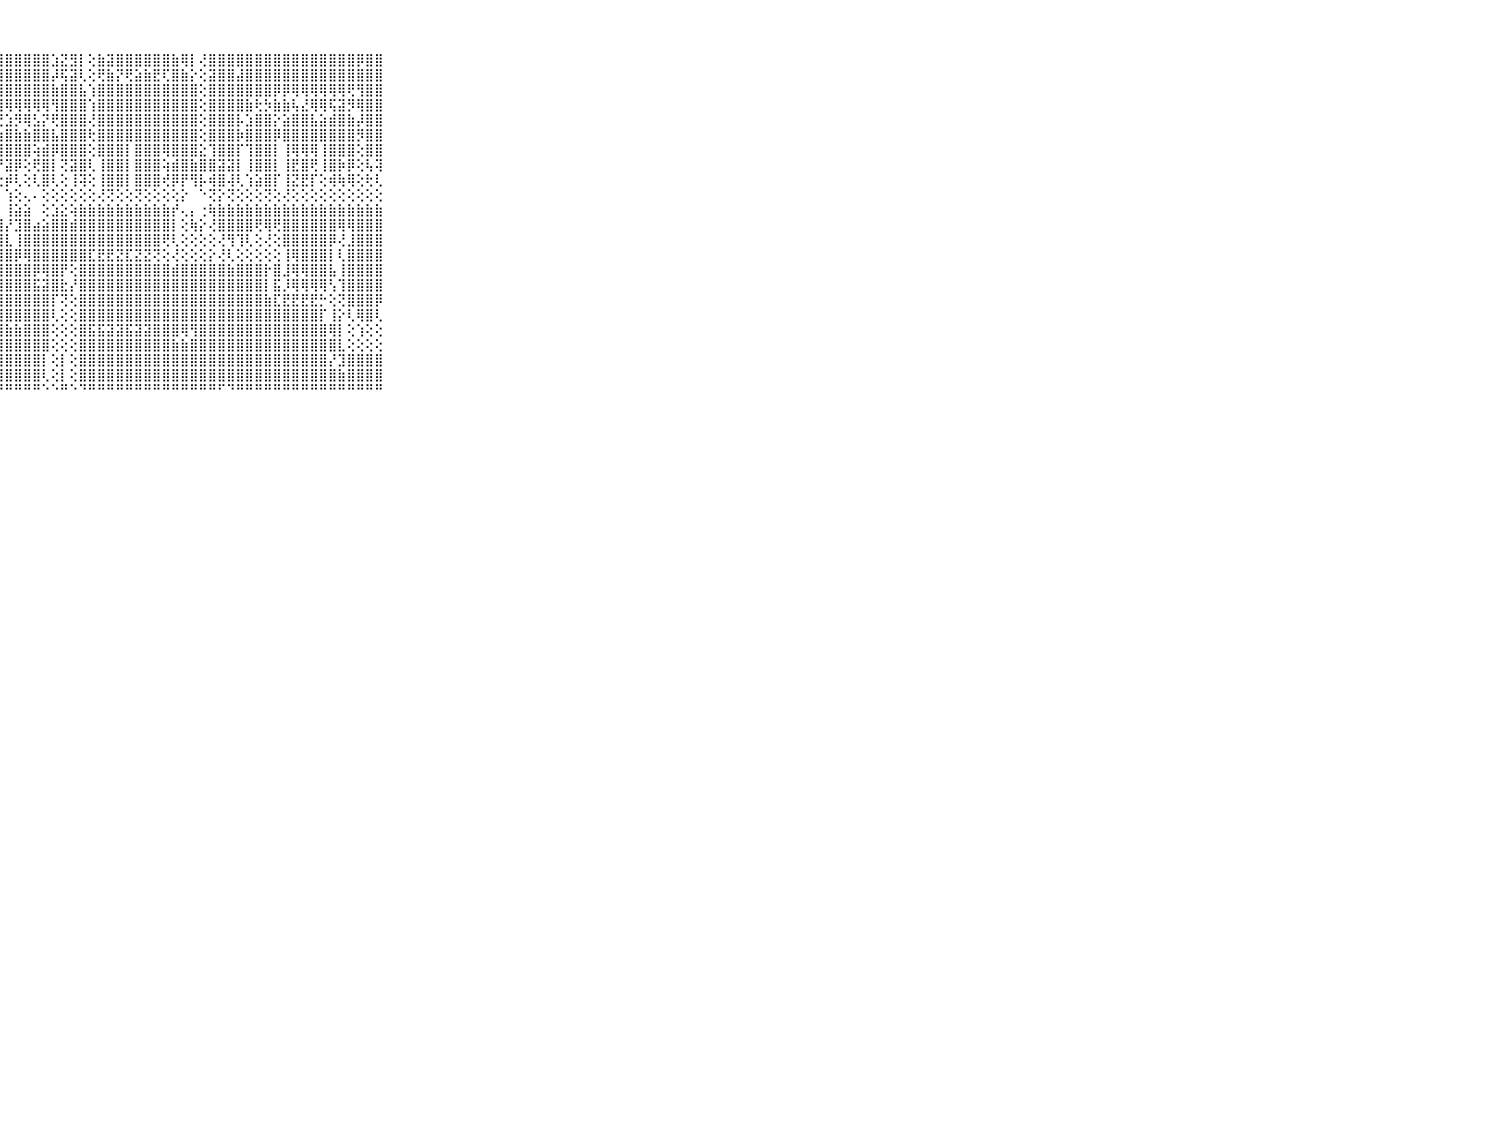

⠀⠀⠀⠀⠀⠀⠀⠀⠀⠀⠀⠀⠀⠀⠀⢕⠕⠀⠀⠀⢘⢿⢟⡕⣿⣿⣿⣿⣿⣿⣿⣿⣿⣱⣝⣻⡇⢕⣷⣽⣿⣿⣿⣿⣿⣿⣷⢿⡇⢜⣿⣿⣿⣿⣿⣿⣿⣿⣿⣿⣿⣿⣿⣿⣿⣿⡿⣿⣿⠀⠀⠀⠀⠀⠀⠀⠀⠀⠀⠀⠀
⠀⠀⠀⠀⠀⠀⠀⠀⠀⠀⠀⠀⠀⠀⠀⢕⢄⠀⠀⠀⢕⡷⢾⣗⣿⣿⡟⣿⣿⣿⣿⣿⣿⡼⢯⣽⢇⢕⢟⣷⡝⢟⣵⣷⣟⢏⣿⣷⡕⢕⣽⣿⣿⣼⣿⣿⣿⣿⣿⣿⣿⣿⣿⣿⣿⣿⣿⣿⣿⠀⠀⠀⠀⠀⠀⠀⠀⠀⠀⠀⠀
⠀⠀⠀⠀⠀⠀⠀⠀⠀⠀⠀⠀⠀⠀⠀⢕⢕⠀⠀⠀⢕⣼⣷⣵⣿⣿⣯⣿⣿⣿⣿⣿⣿⣷⣿⣿⣧⢱⣿⣿⣿⣿⣿⣿⣿⣿⣿⣿⣿⢕⣿⣿⣿⣿⣿⣿⣿⡿⡿⢿⢿⢿⢿⢿⢿⢟⢻⣿⣿⠀⠀⠀⠀⠀⠀⠀⠀⠀⠀⠀⠀
⠀⠀⠀⠀⠀⠀⠀⠀⠀⠀⠀⠀⠀⠀⠀⢕⢕⢕⠀⠔⢕⣿⣿⣿⢿⢿⢿⢿⢿⢿⢿⢿⢿⢻⣿⣿⣿⢱⣿⣿⣿⣿⣿⣿⣿⣿⣿⣿⣿⢕⣿⣿⣿⣿⣷⢗⡳⣷⣷⢧⣜⢿⢿⢯⣽⡻⢿⣿⣿⠀⠀⠀⠀⠀⠀⠀⠀⠀⠀⠀⠀
⠀⠀⠀⠀⠀⠀⠀⠀⠀⠀⠀⠀⠀⢀⢕⢕⢕⢕⠀⢕⢕⣿⣿⡇⢗⣕⢯⢟⣱⡻⢿⣣⡝⢟⣿⣿⣿⢜⣿⣿⣿⣿⣿⣿⣿⣿⣿⣿⣿⢕⣿⣿⣿⡧⣱⣿⣿⡕⣵⣿⣿⣧⣵⣾⣿⣷⡼⣿⣿⠀⠀⠀⠀⠀⠀⠀⠀⠀⠀⠀⠀
⠀⠀⠀⠀⠀⠀⠀⠀⠀⠀⠀⠀⠀⢕⢕⢕⢕⢕⠀⢔⢕⣿⣿⡇⣳⣿⣷⢱⣿⣷⣷⣿⣿⣧⣿⣿⣿⢗⣿⣿⣿⣿⣿⣿⣿⣿⣿⣿⣿⢕⣿⣿⣿⡷⣿⣿⣿⡿⣿⣿⣿⣿⣿⣿⣿⣿⡻⣿⣿⠀⠀⠀⠀⠀⠀⠀⠀⠀⠀⠀⠀
⠀⠀⠀⠀⠀⠀⠀⠀⠀⠀⠀⢔⢔⢕⢕⢕⢕⢕⢐⢕⢕⣿⣿⡇⣿⣿⣿⢸⣿⣿⣿⢵⣾⡿⣿⣿⣿⢕⣿⣿⣿⡇⣿⣿⣿⢿⣿⣿⣿⣕⢹⣿⣿⡏⢹⣿⣿⡇⢸⢿⢿⢿⢸⣿⣿⣿⢕⣿⣿⠀⠀⠀⠀⠀⠀⠀⠀⠀⠀⠀⠀
⠀⠀⠀⠀⠀⠀⠀⠀⠀⠀⠀⢕⠕⠑⢕⢕⢕⢕⢕⢕⢕⢹⣿⢇⢜⢻⣏⡜⣽⡿⢕⢟⣿⡇⢝⣽⣿⢇⢸⣿⣿⡇⣿⣿⣿⢵⣾⣿⣷⣿⣿⣽⣽⡇⢸⣿⣿⡇⢸⣟⣿⢟⢸⣿⡷⡿⢕⢧⢽⠀⠀⠀⠀⠀⠀⠀⠀⠀⠀⠀⠀
⠀⠀⠀⠀⠀⠀⠀⠀⠀⠀⠀⢄⡅⢔⢕⢕⢕⢕⢕⢕⢕⢸⢿⢇⢕⢸⢜⢕⡾⢇⢕⢇⣿⢇⢕⢸⢽⢕⢸⣿⣿⡇⣿⣿⣿⢞⡿⡟⢻⡧⢾⣿⢼⢇⢱⣵⣿⡏⢸⣝⣟⡏⢕⢾⢷⢿⢕⢗⢇⠀⠀⠀⠀⠀⠀⠀⠀⠀⠀⠀⠀
⠀⠀⠀⠀⠀⠀⠀⠀⠀⠀⠀⠜⠇⢕⢕⢕⢕⢕⠕⢕⢕⢜⢝⢕⢕⢕⢕⠀⢱⢕⢄⠄⢕⢕⢕⢕⢕⢕⢜⢝⢕⢕⢝⢕⢕⢕⢕⡕⠀⠑⢝⡕⢝⢕⢕⢕⢝⢕⢜⢕⢕⢕⢕⢕⢕⢕⢕⢕⢕⠀⠀⠀⠀⠀⠀⠀⠀⠀⠀⠀⠀
⠀⠀⠀⠀⠀⠀⠀⠀⠀⠀⠀⡔⣤⣵⣵⣵⣵⣵⣥⣥⣥⣵⣵⣵⣵⣵⢕⠀⢸⣵⣵⠀⢕⣱⣕⢵⣷⣷⣷⣷⣷⣷⣷⣷⣷⣷⡞⢄⡄⢐⢷⣷⣷⣷⣷⣷⣷⣷⣷⣷⣷⣷⣷⣷⣷⣷⣷⣷⣷⠀⠀⠀⠀⠀⠀⠀⠀⠀⠀⠀⠀
⠀⠀⠀⠀⠀⠀⠀⠀⠀⠀⠀⣯⣿⣿⣿⣿⣿⣿⣿⣿⣿⣿⣿⣿⣿⣿⢇⣸⡜⣹⣿⣴⣵⣿⣿⣾⣿⣿⣿⣿⣿⣿⣿⣿⣿⣿⡇⢕⢷⡕⢜⣿⣿⣿⣿⢟⢿⢟⣿⣿⣿⣿⣿⣿⢿⢿⣿⣿⣿⠀⠀⠀⠀⠀⠀⠀⠀⠀⠀⠀⠀
⠀⠀⠀⠀⠀⠀⠀⠀⠀⠀⠀⣿⣿⣿⣿⣿⣿⣿⣿⣿⣿⣿⣿⣿⣿⡏⢱⣿⣇⢸⣿⣿⣿⣿⣿⣿⣿⣿⣿⣿⣿⣿⣿⣿⣿⢟⢇⢕⢕⢕⢕⢜⢻⢹⢇⢕⢜⢕⣿⣿⣿⣿⣿⡿⢜⣸⣿⣿⣿⠀⠀⠀⠀⠀⠀⠀⠀⠀⠀⠀⠀
⠀⠀⠀⠀⠀⠀⠀⠀⠀⠀⠀⢝⣝⣿⣿⣿⣿⣿⣿⣿⣿⣿⣿⣿⣿⡟⣿⣿⣿⡿⢿⣿⣿⣿⣿⣿⣿⣏⣟⣟⣝⣏⣝⣝⢝⢕⢜⢕⢕⢕⡕⢜⢇⢕⢕⢕⢕⢕⢸⢿⣿⣿⣿⡇⢇⣿⣿⣿⣿⠀⠀⠀⠀⠀⠀⠀⠀⠀⠀⠀⠀
⠀⠀⠀⠀⠀⠀⠀⠀⠀⠀⠀⣿⣿⣿⣿⣿⣿⣿⣿⣿⢝⣿⣿⣿⣿⣿⣿⣿⣿⣿⣿⡿⢿⣿⡟⢕⣿⣿⣿⣿⣿⣿⣿⣿⣿⣿⣾⣿⣿⣿⣿⣿⣷⣿⣿⣿⡗⣿⣸⢿⢿⣿⣿⣧⢸⣿⣿⣿⣿⠀⠀⠀⠀⠀⠀⠀⠀⠀⠀⠀⠀
⠀⠀⠀⠀⠀⠀⠀⠀⠀⠀⠀⣿⣿⣿⣿⣿⣿⣿⣿⣿⢕⣿⣿⣿⣿⣿⣿⣿⣿⣿⣿⣯⣽⣿⣗⡜⣿⣿⣿⣿⣿⣿⣿⣿⣿⣿⣿⣿⣿⣿⣿⣿⣿⣿⣿⣿⡇⣯⡸⢿⢿⢿⢿⢣⢹⣿⣿⣿⣿⠀⠀⠀⠀⠀⠀⠀⠀⠀⠀⠀⠀
⠀⠀⠀⠀⠀⠀⠀⠀⠀⠀⠀⣿⣿⣿⣿⣿⣿⣿⣿⣿⢕⢻⣿⣿⣿⣿⣿⣿⣿⣿⣿⣿⣿⡏⢝⢕⣿⣿⣿⣿⣿⣿⣿⣿⣿⣿⣿⣿⣿⣿⣿⣿⣿⣿⣿⣿⣷⣏⣟⣟⣟⣟⡓⢕⢝⣿⣿⣿⡿⠀⠀⠀⠀⠀⠀⠀⠀⠀⠀⠀⠀
⠀⠀⠀⠀⠀⠀⠀⠀⠀⠀⠀⢿⣿⣿⡿⢿⡿⢿⣿⣿⢕⢸⣿⣿⣿⣿⣿⣿⣿⣿⣿⣿⣿⢇⢕⢕⣿⣿⣿⣿⣿⣿⣿⣿⣿⣿⣿⣿⣿⣿⣿⣿⣿⣿⣿⣿⣿⣿⣿⣿⣿⣿⡏⢸⡕⢇⢿⣿⢇⠀⠀⠀⠀⠀⠀⠀⠀⠀⠀⠀⠀
⠀⠀⠀⠀⠀⠀⠀⠀⠀⠀⠀⢜⣿⣿⣟⣿⣷⣷⣿⣿⢕⢜⣷⣷⣷⣷⣷⣿⣷⣷⣿⣿⣿⢕⢕⢕⣿⣯⣯⣽⣽⣯⣽⣽⣿⣿⣿⢿⢻⣿⣿⣿⣿⣿⣿⣿⣿⣿⣿⣿⣿⣿⣿⢿⡇⢕⢱⢕⢕⠀⠀⠀⠀⠀⠀⠀⠀⠀⠀⠀⠀
⠀⠀⠀⠀⠀⠀⠀⠀⠀⠀⠀⢕⢻⣿⣿⣿⣿⣿⣿⣿⡇⢕⣿⣿⣿⣿⣿⣿⣿⣿⣿⣿⣿⢕⢕⢕⣿⣿⣿⣿⣿⣿⣿⣿⣿⣿⣷⣷⣿⣿⣿⣿⣿⣿⣿⣿⣿⣿⣿⣿⣿⣿⣿⣿⣇⢕⢕⢕⢕⠀⠀⠀⠀⠀⠀⠀⠀⠀⠀⠀⠀
⠀⠀⠀⠀⠀⠀⠀⠀⠀⠀⠀⡕⢜⣿⣿⣿⣿⣿⣿⣿⡇⢕⣿⣿⣿⣿⣿⣿⣿⣿⣿⣿⡇⢕⡇⢕⣿⣿⣿⣿⣿⣿⣿⣿⣿⣿⣿⣿⣿⣿⣿⣿⣿⣿⣿⣿⣿⣿⣿⣿⣿⣿⣿⡜⣹⣿⣿⣿⣿⠀⠀⠀⠀⠀⠀⠀⠀⠀⠀⠀⠀
⠀⠀⠀⠀⠀⠀⠀⠀⠀⠀⠀⡗⢕⢸⣿⣿⣿⣿⣿⣿⣇⢕⣿⣿⣿⣿⣿⣿⣿⣿⣿⣿⢇⢕⡇⢕⣿⣿⣿⣿⣿⣿⣿⣿⣿⣿⣿⣿⣿⣿⣿⣿⣿⣿⣿⣿⣿⣿⣿⣿⣿⣿⣿⣿⣷⣿⣿⣿⣿⠀⠀⠀⠀⠀⠀⠀⠀⠀⠀⠀⠀
⠀⠀⠀⠀⠀⠀⠀⠀⠀⠀⠀⠛⠑⠑⠛⠛⠛⠛⠛⠛⠛⠑⠛⠛⠛⠛⠛⠛⠛⠛⠛⠛⠑⠑⠛⠑⠙⠛⠛⠛⠛⠛⠛⠛⠛⠛⠛⠛⠛⠛⠛⠋⠙⠛⠛⠛⠛⠛⠛⠛⠛⠛⠛⠛⠛⠛⠛⠛⠛⠀⠀⠀⠀⠀⠀⠀⠀⠀⠀⠀⠀